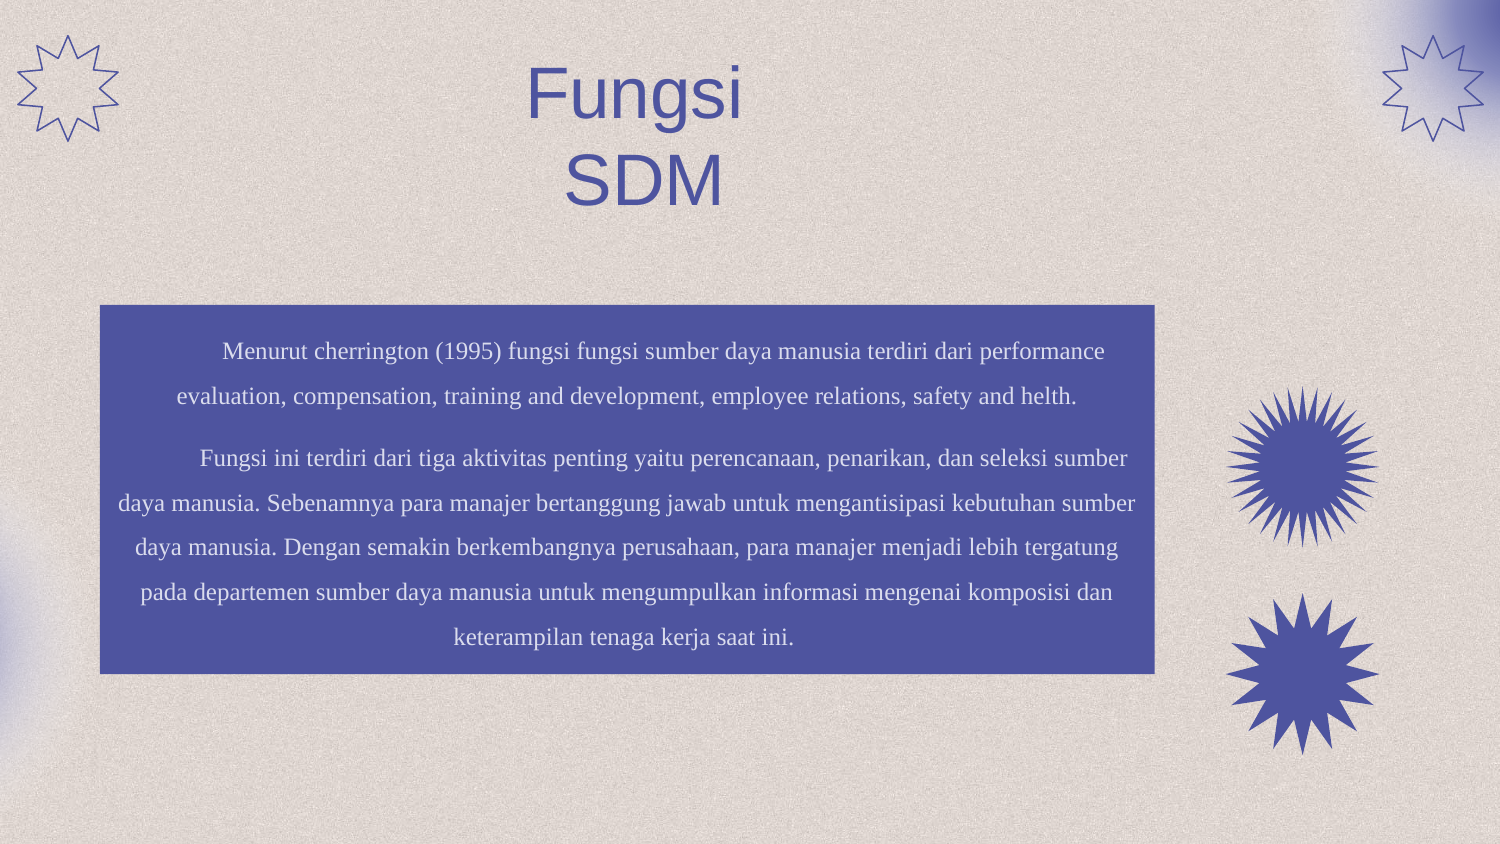

# Fungsi SDM
Menurut cherrington (1995) fungsi fungsi sumber daya manusia terdiri dari performance evaluation, compensation, training and development, employee relations, safety and helth.
Fungsi ini terdiri dari tiga aktivitas penting yaitu perencanaan, penarikan, dan seleksi sumber daya manusia. Sebenamnya para manajer bertanggung jawab untuk mengantisipasi kebutuhan sumber daya manusia. Dengan semakin berkembangnya perusahaan, para manajer menjadi lebih tergatung pada departemen sumber daya manusia untuk mengumpulkan informasi mengenai komposisi dan keterampilan tenaga kerja saat ini.